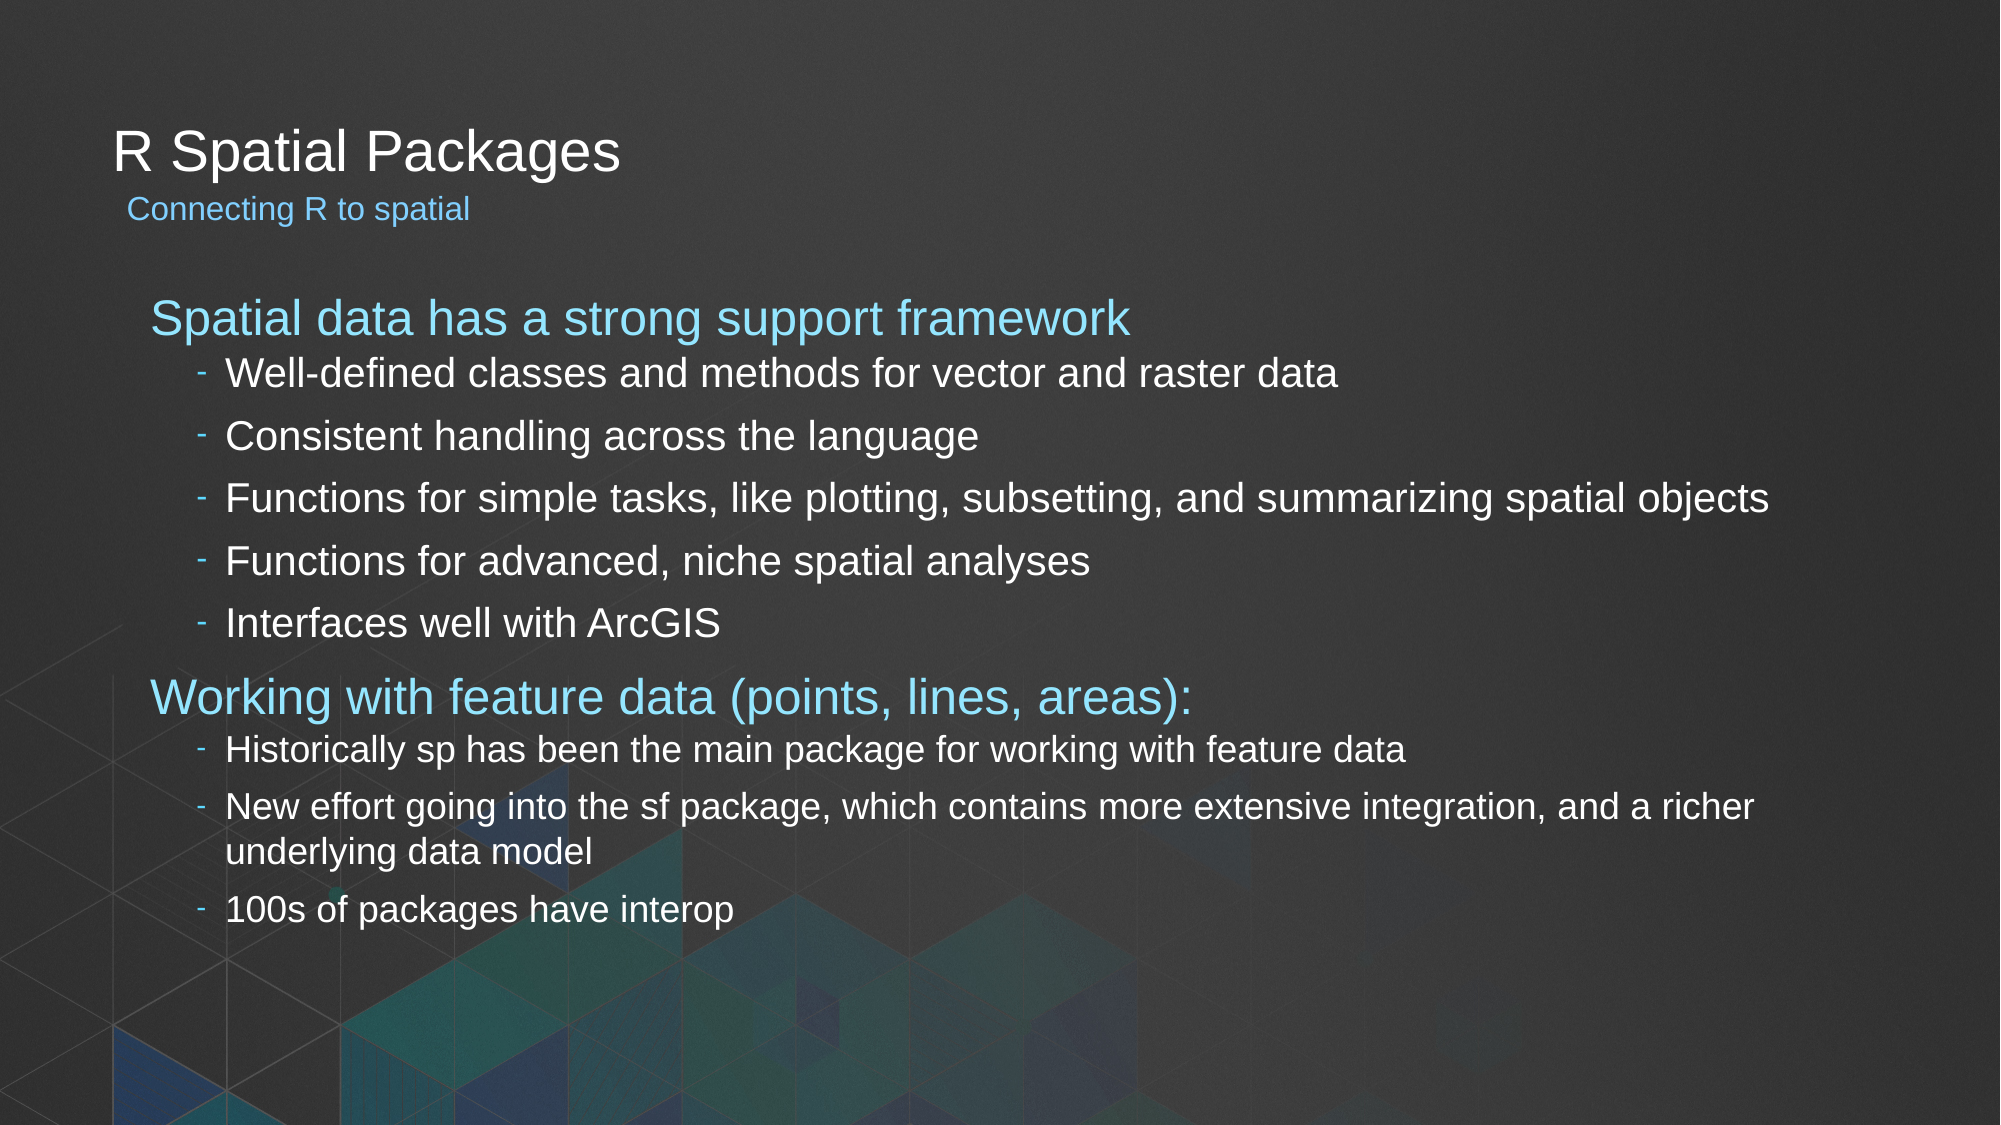

# R Spatial Packages
Connecting R to spatial

Spatial data has a strong support framework
Well-defined classes and methods for vector and raster data
Consistent handling across the language
Functions for simple tasks, like plotting, subsetting, and summarizing spatial objects
Functions for advanced, niche spatial analyses
Interfaces well with ArcGIS
Working with feature data (points, lines, areas):
Historically sp has been the main package for working with feature data
New effort going into the sf package, which contains more extensive integration, and a richer underlying data model
100s of packages have interop